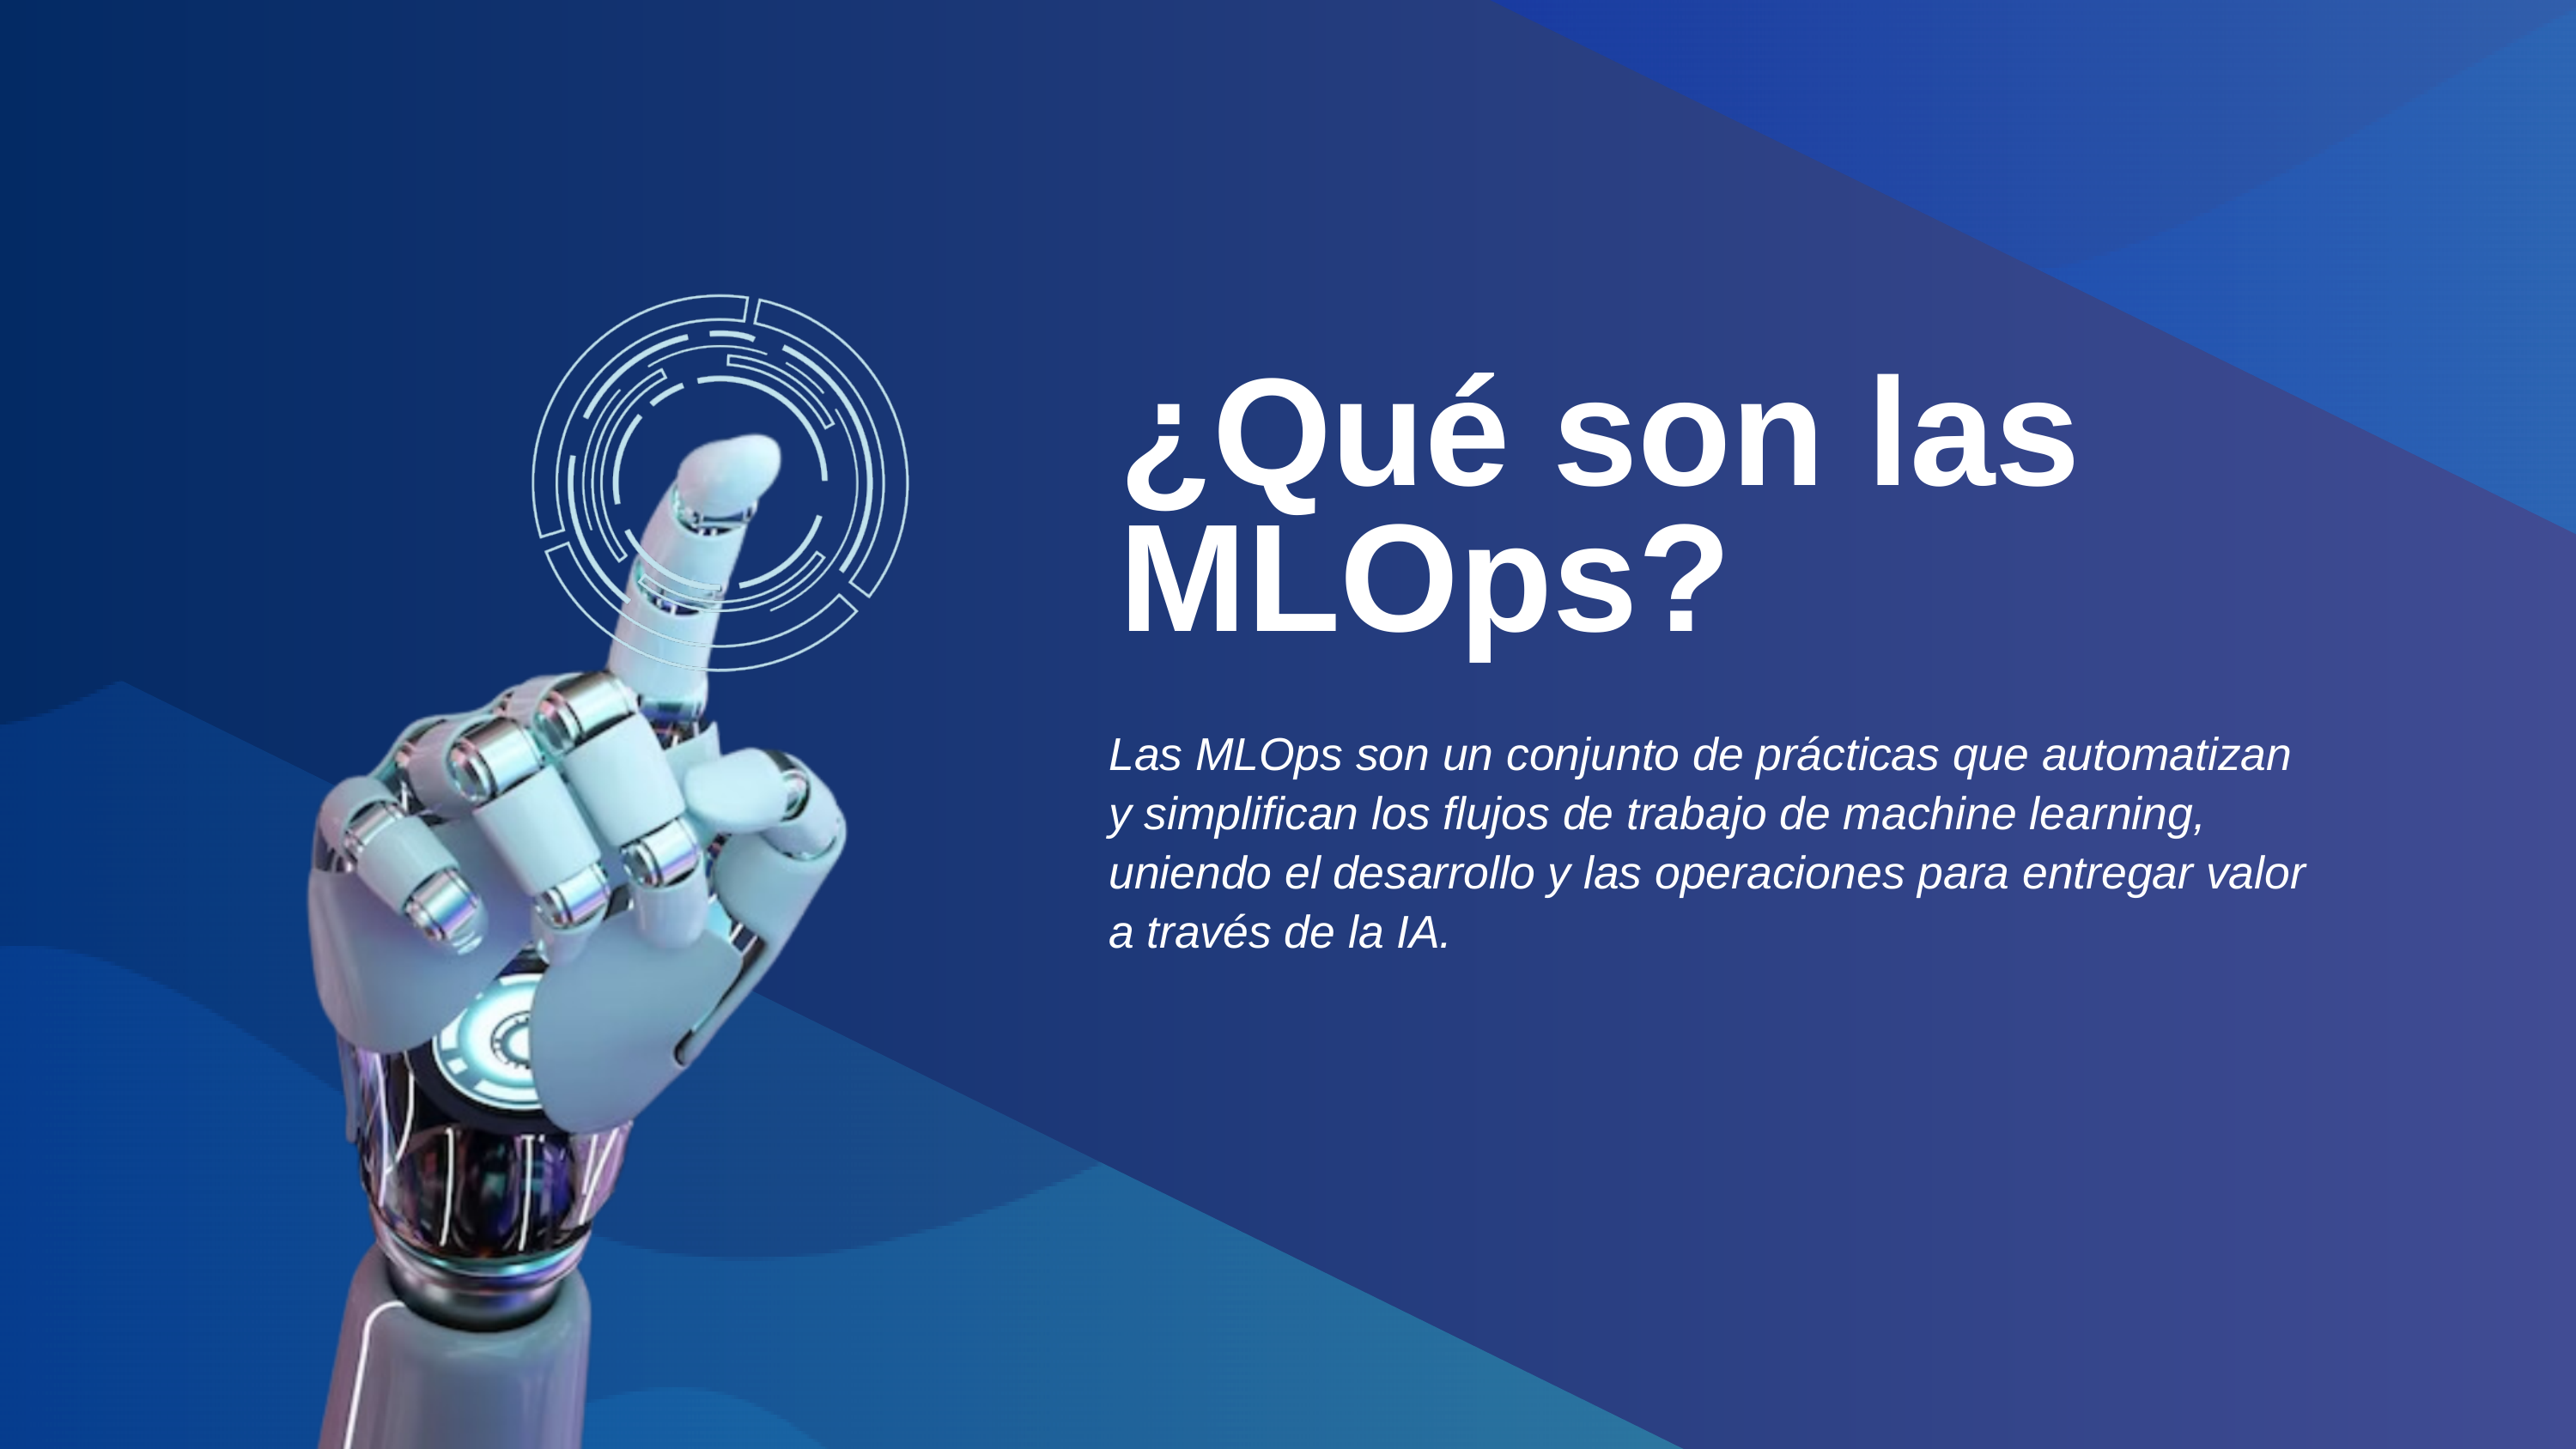

¿Qué son las MLOps?

Las MLOps son un conjunto de prácticas que automatizan y simplifican los flujos de trabajo de machine learning, uniendo el desarrollo y las operaciones para entregar valor a través de la IA.